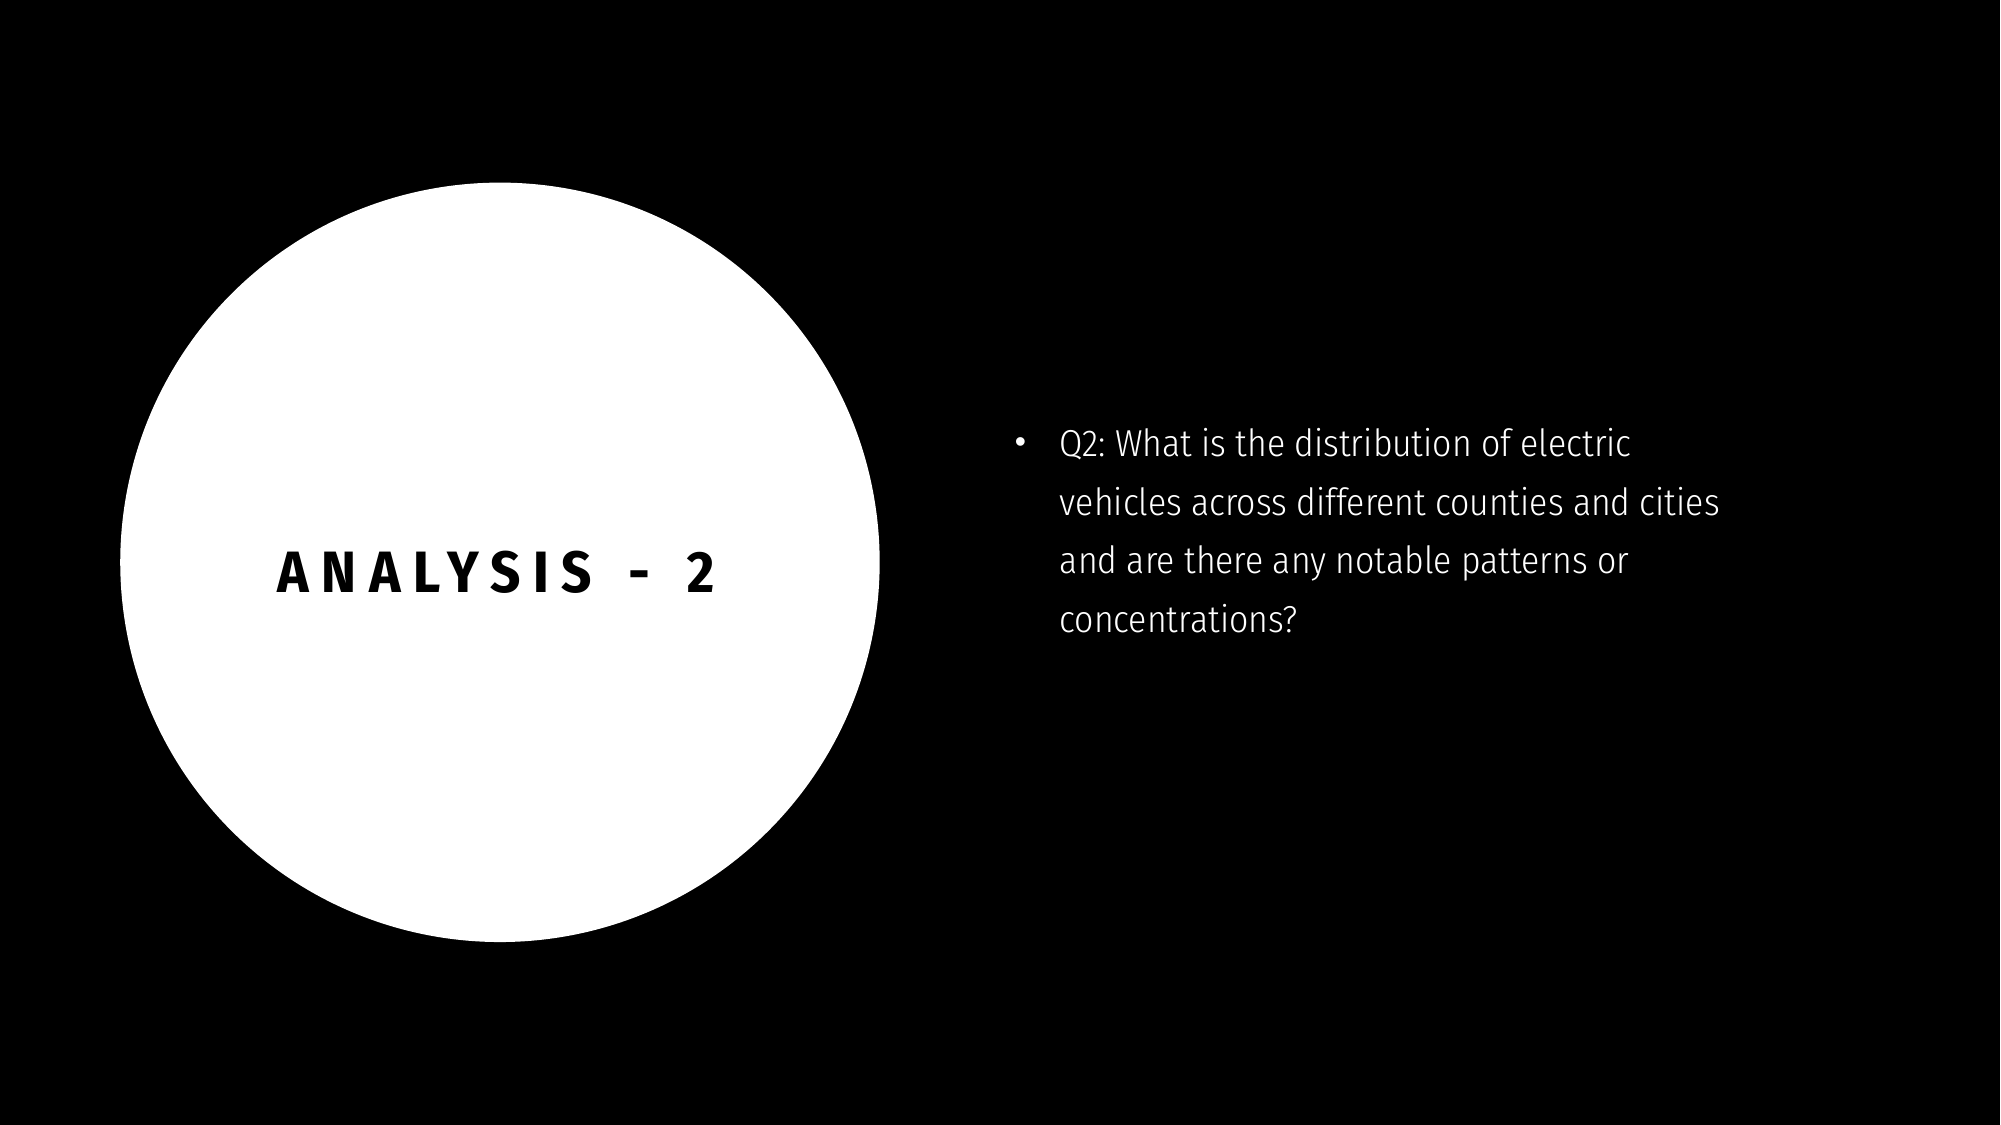

Q2: What is the distribution of electric vehicles across different counties and cities and are there any notable patterns or concentrations?

# Analysis - 2